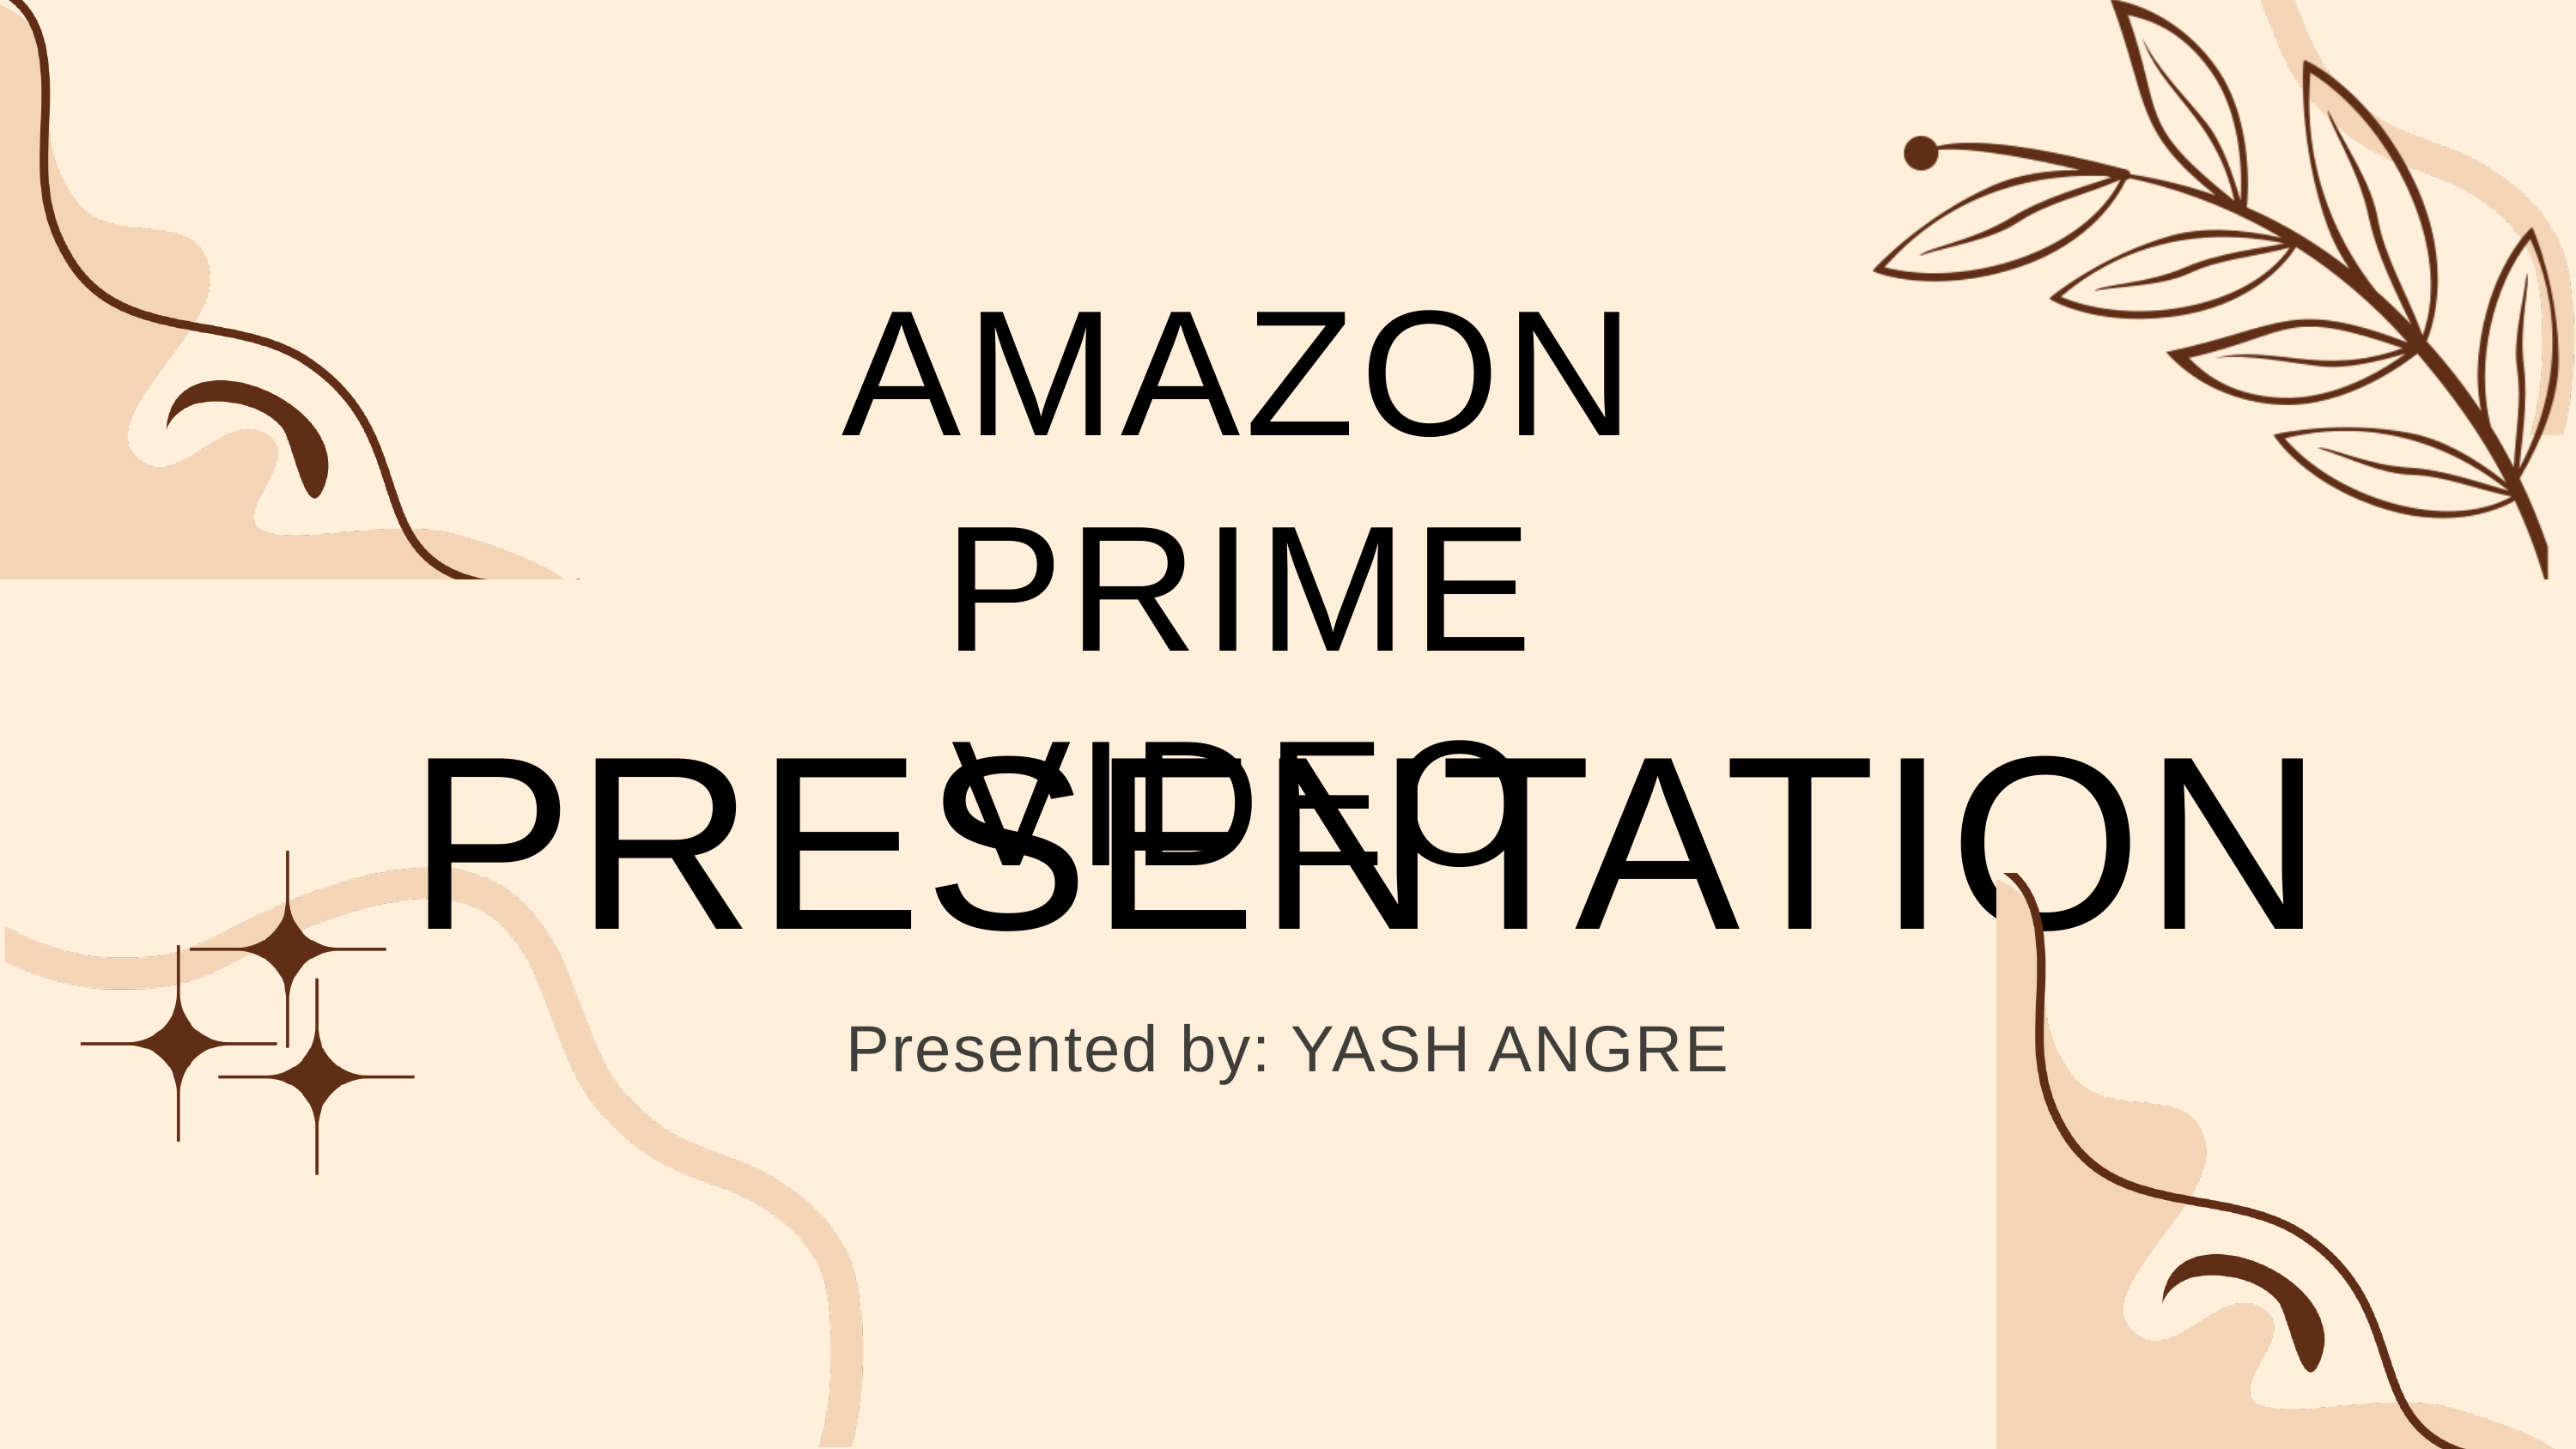

AMAZON PRIME VIDEO
PRESENTATION

Presented by: YASH ANGRE